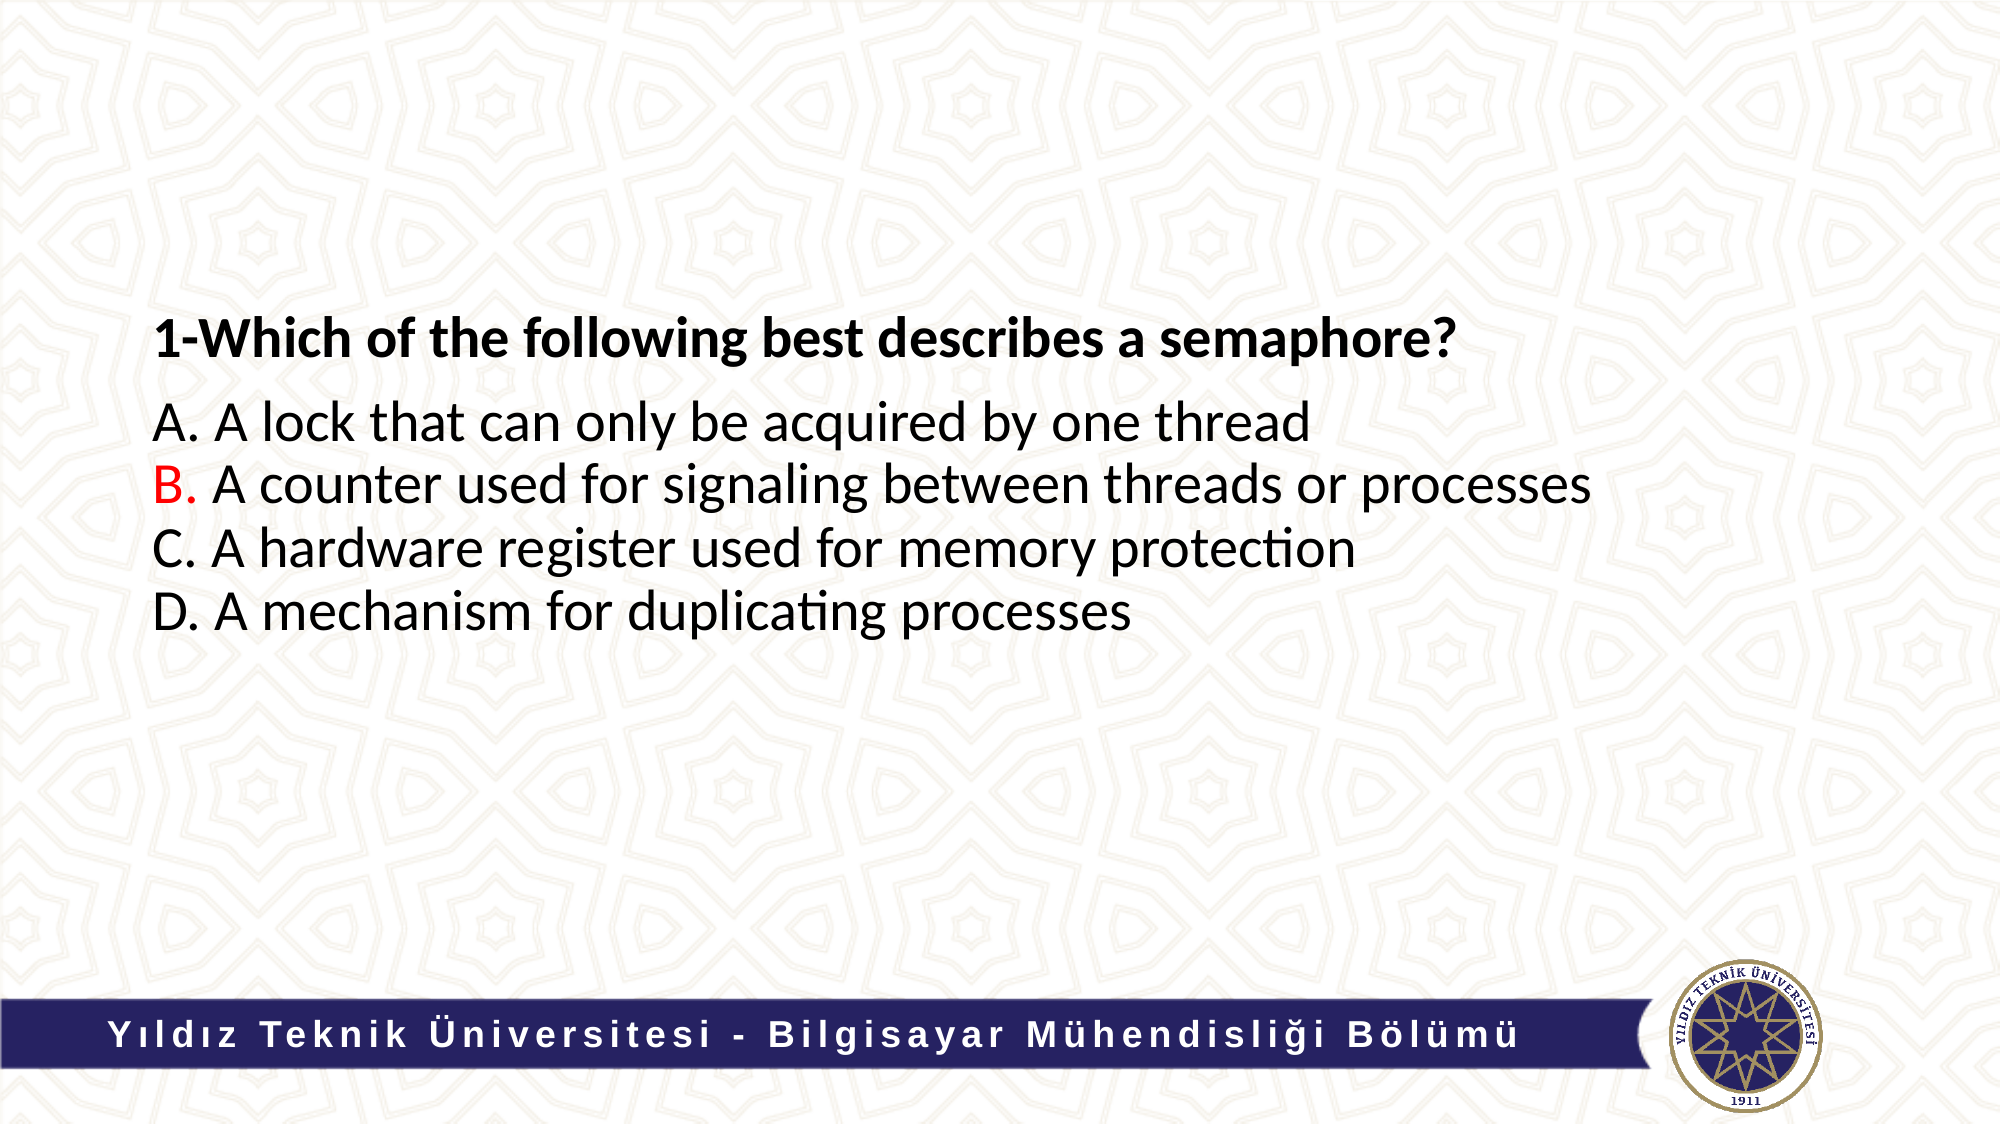

#
1-Which of the following best describes a semaphore?
A. A lock that can only be acquired by one thread
B. A counter used for signaling between threads or processes
C. A hardware register used for memory protection
D. A mechanism for duplicating processes

Yıldız Teknik Üniversitesi - Bilgisayar Mühendisliği Bölümü